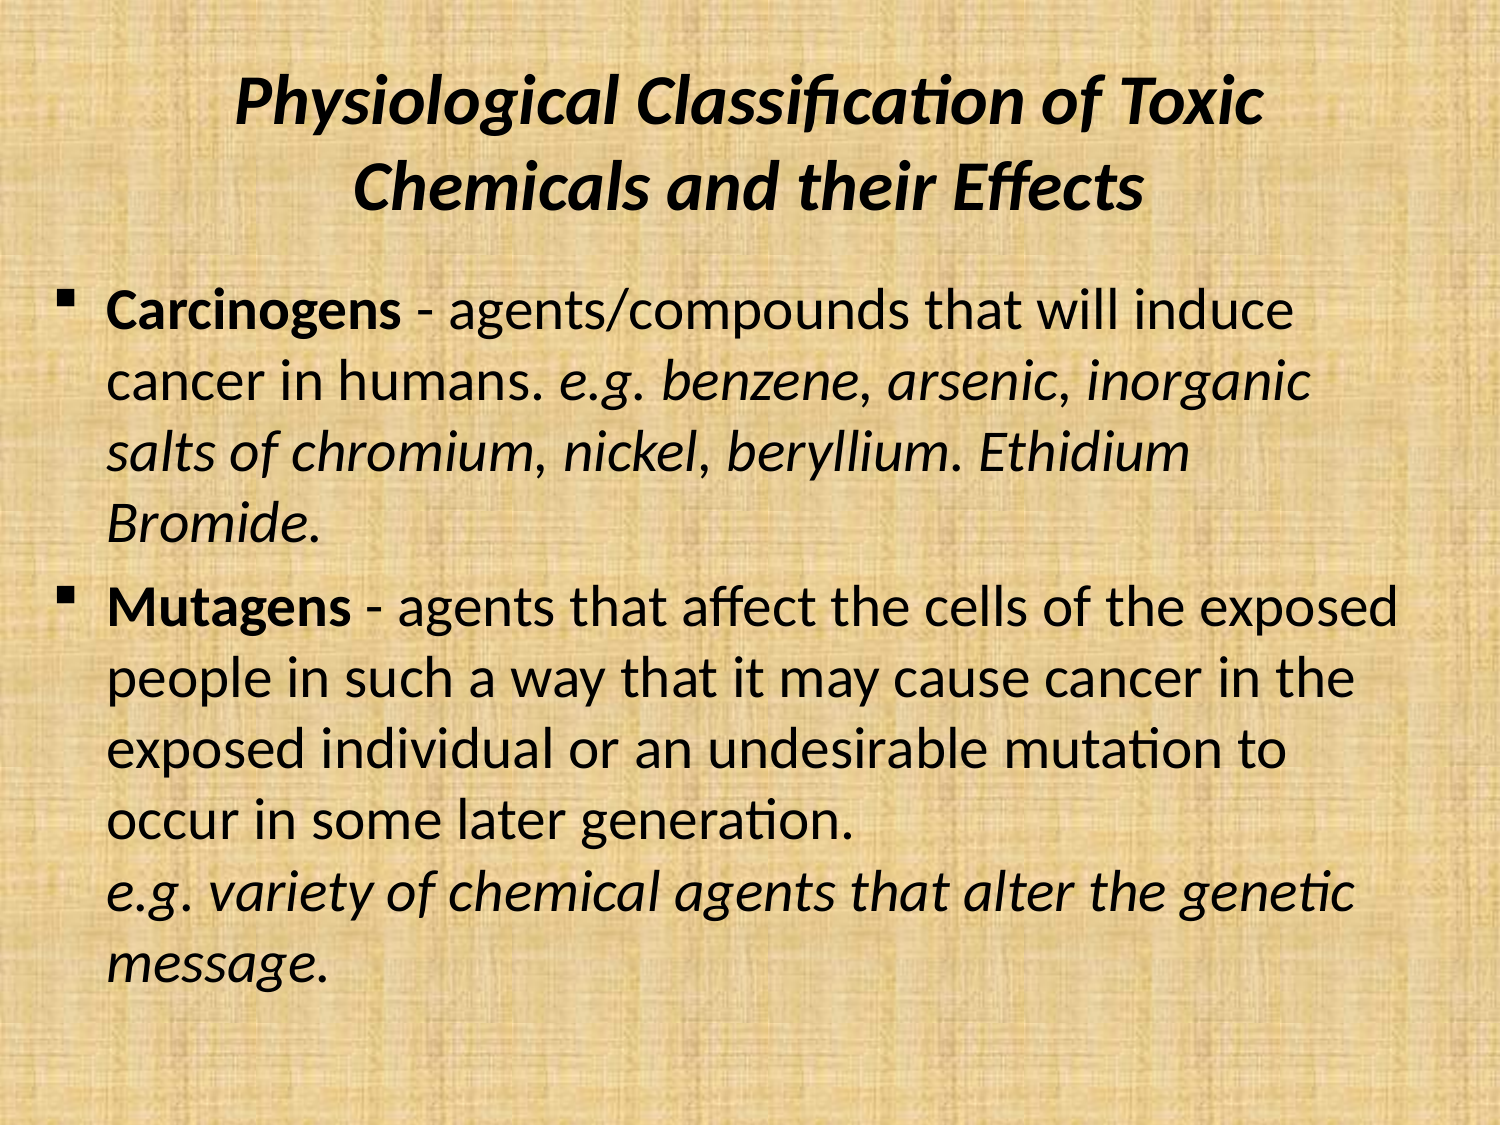

# Physiological Classification of Toxic Chemicals and their Effects
Carcinogens - agents/compounds that will induce cancer in humans. e.g. benzene, arsenic, inorganic salts of chromium, nickel, beryllium. Ethidium Bromide.
Mutagens - agents that affect the cells of the exposed people in such a way that it may cause cancer in the exposed individual or an undesirable mutation to occur in some later generation.
e.g. variety of chemical agents that alter the genetic message.